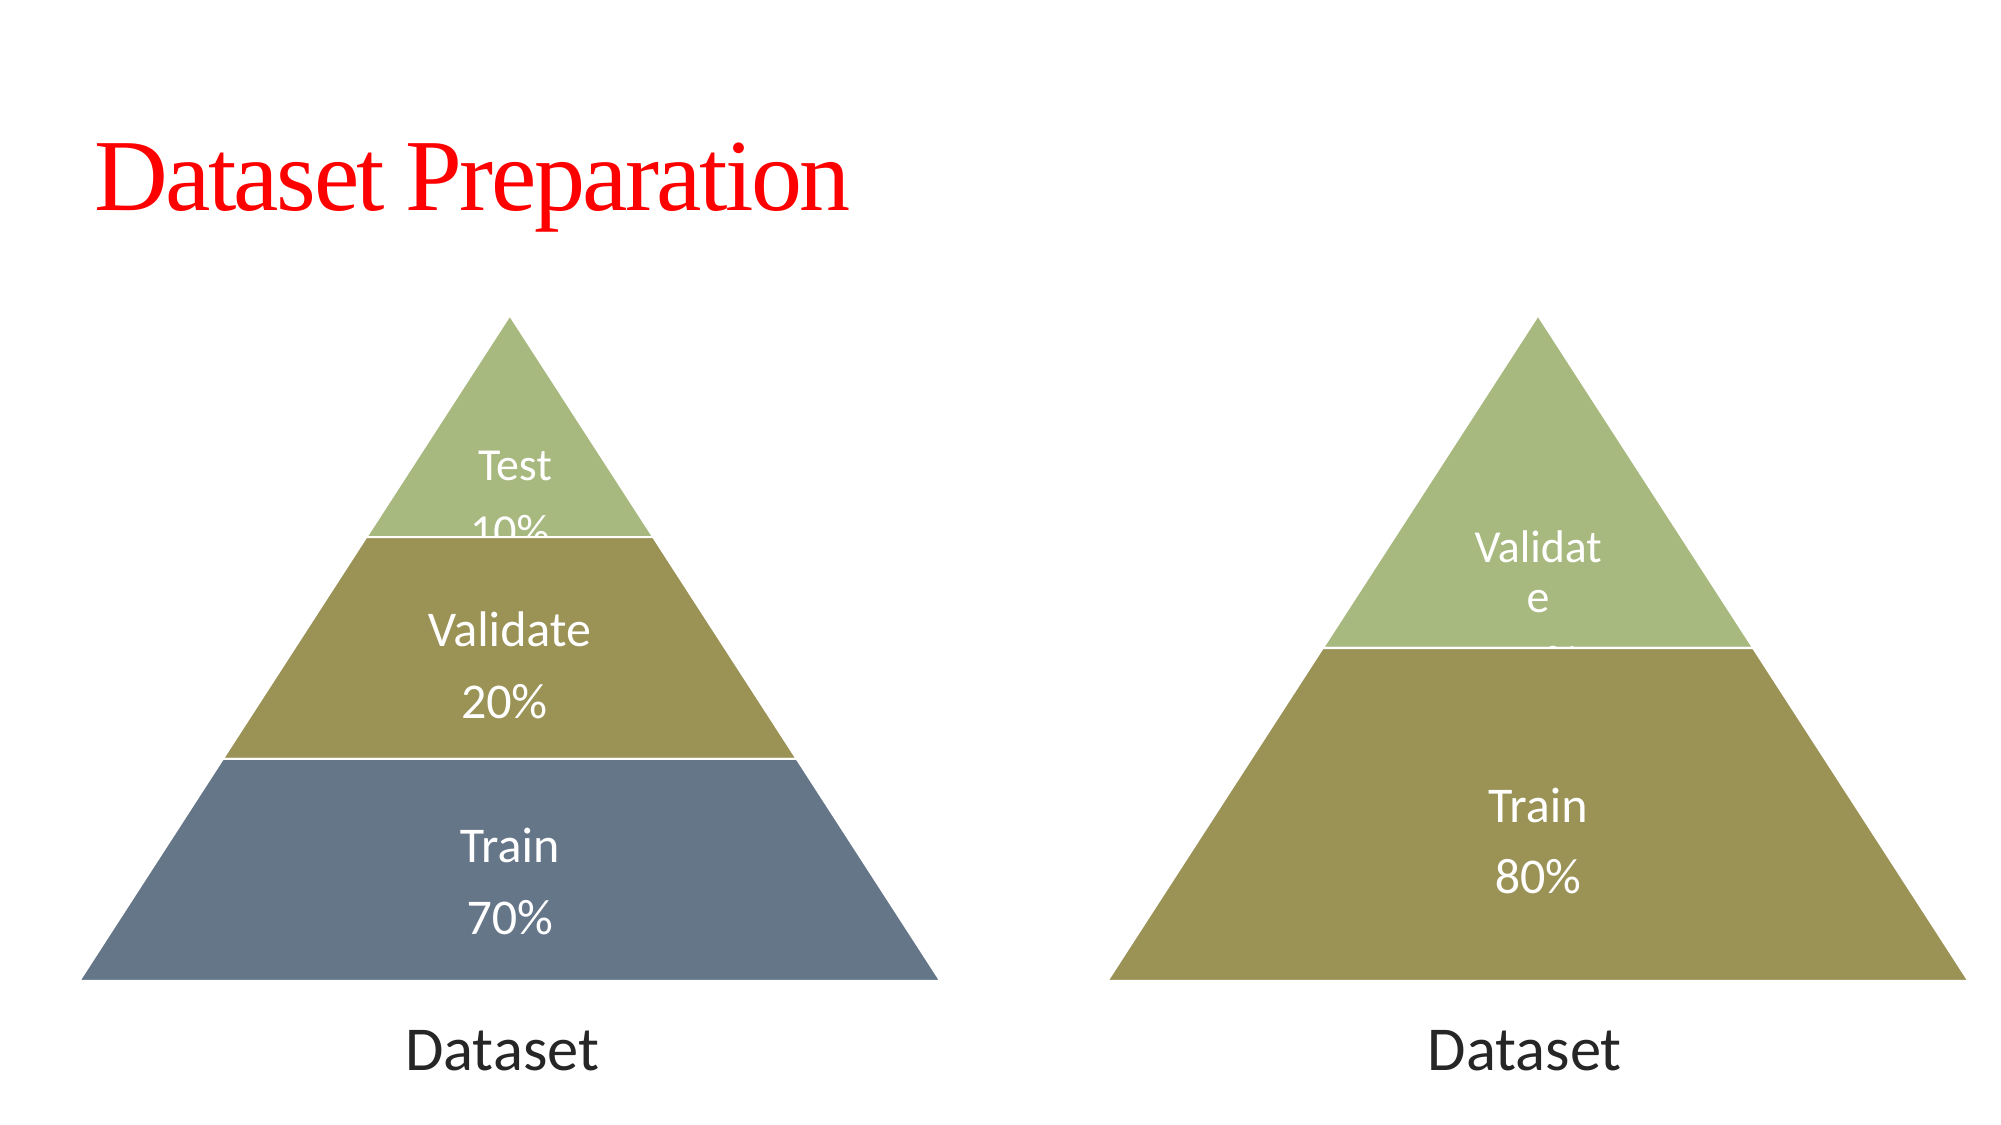

# Dataset Preparation

 Test
10%
Validate
20%
Train
70%

Validate
20%
Train
80%
Dataset
Dataset